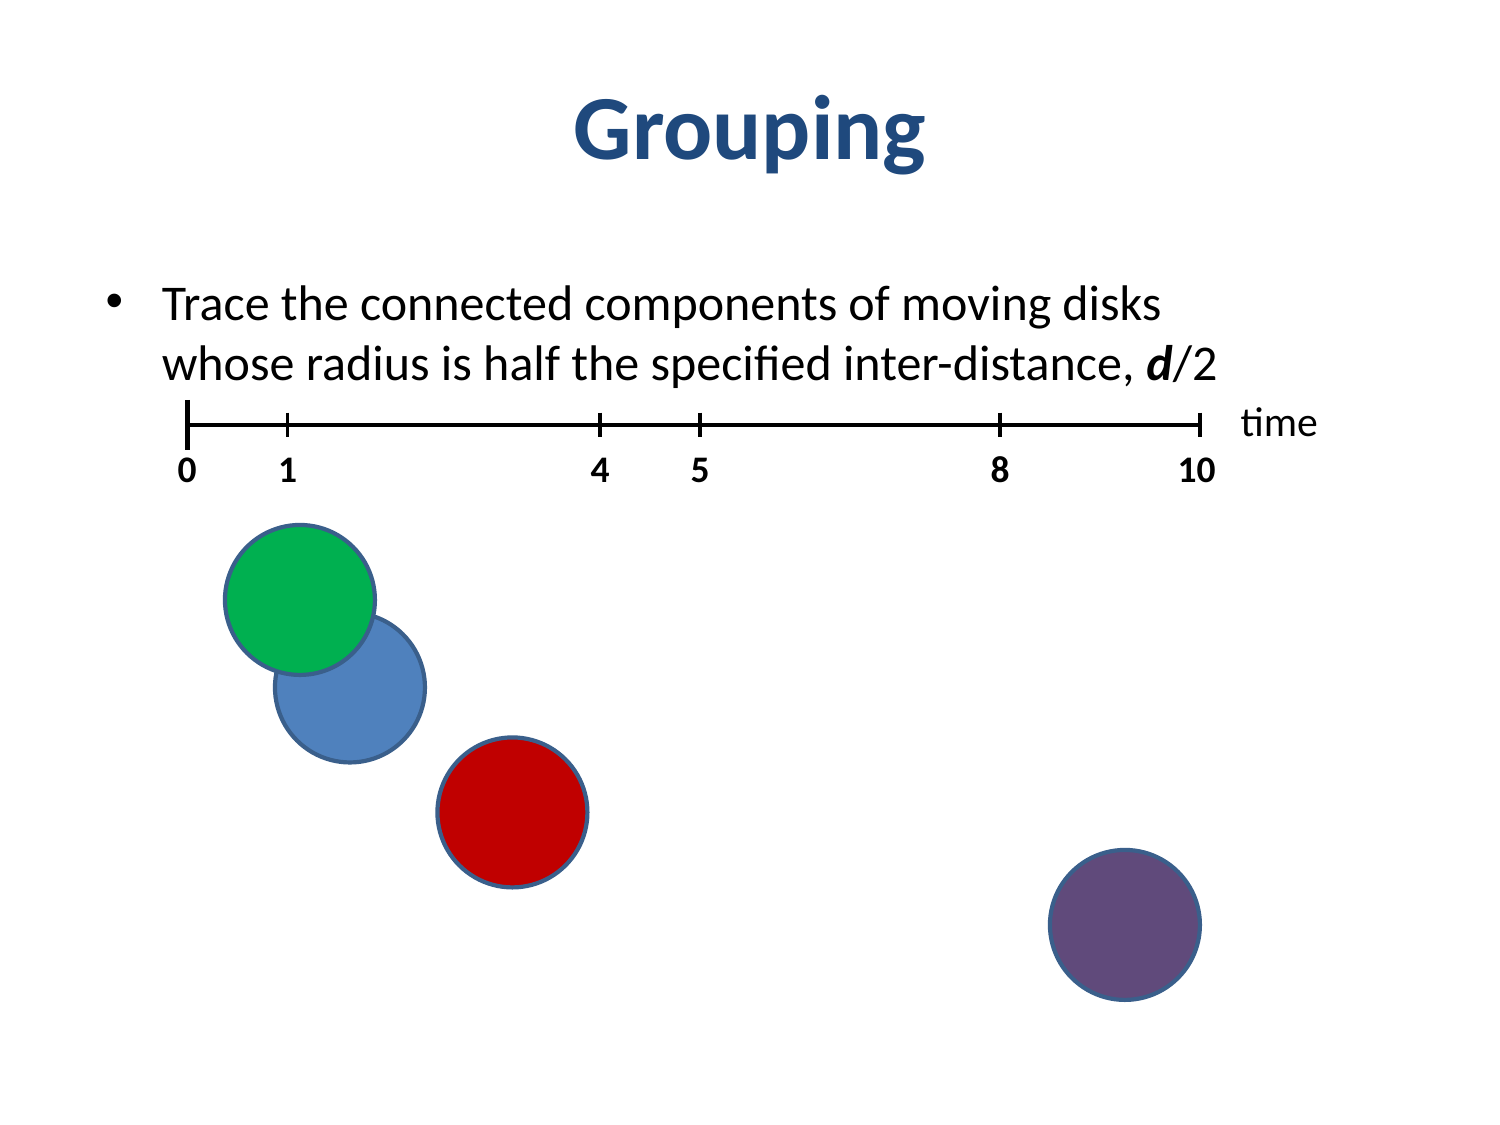

# Grouping
Trace the connected components of moving disks whose radius is half the specified inter-distance, d/2
time
1
4
5
8
0
10